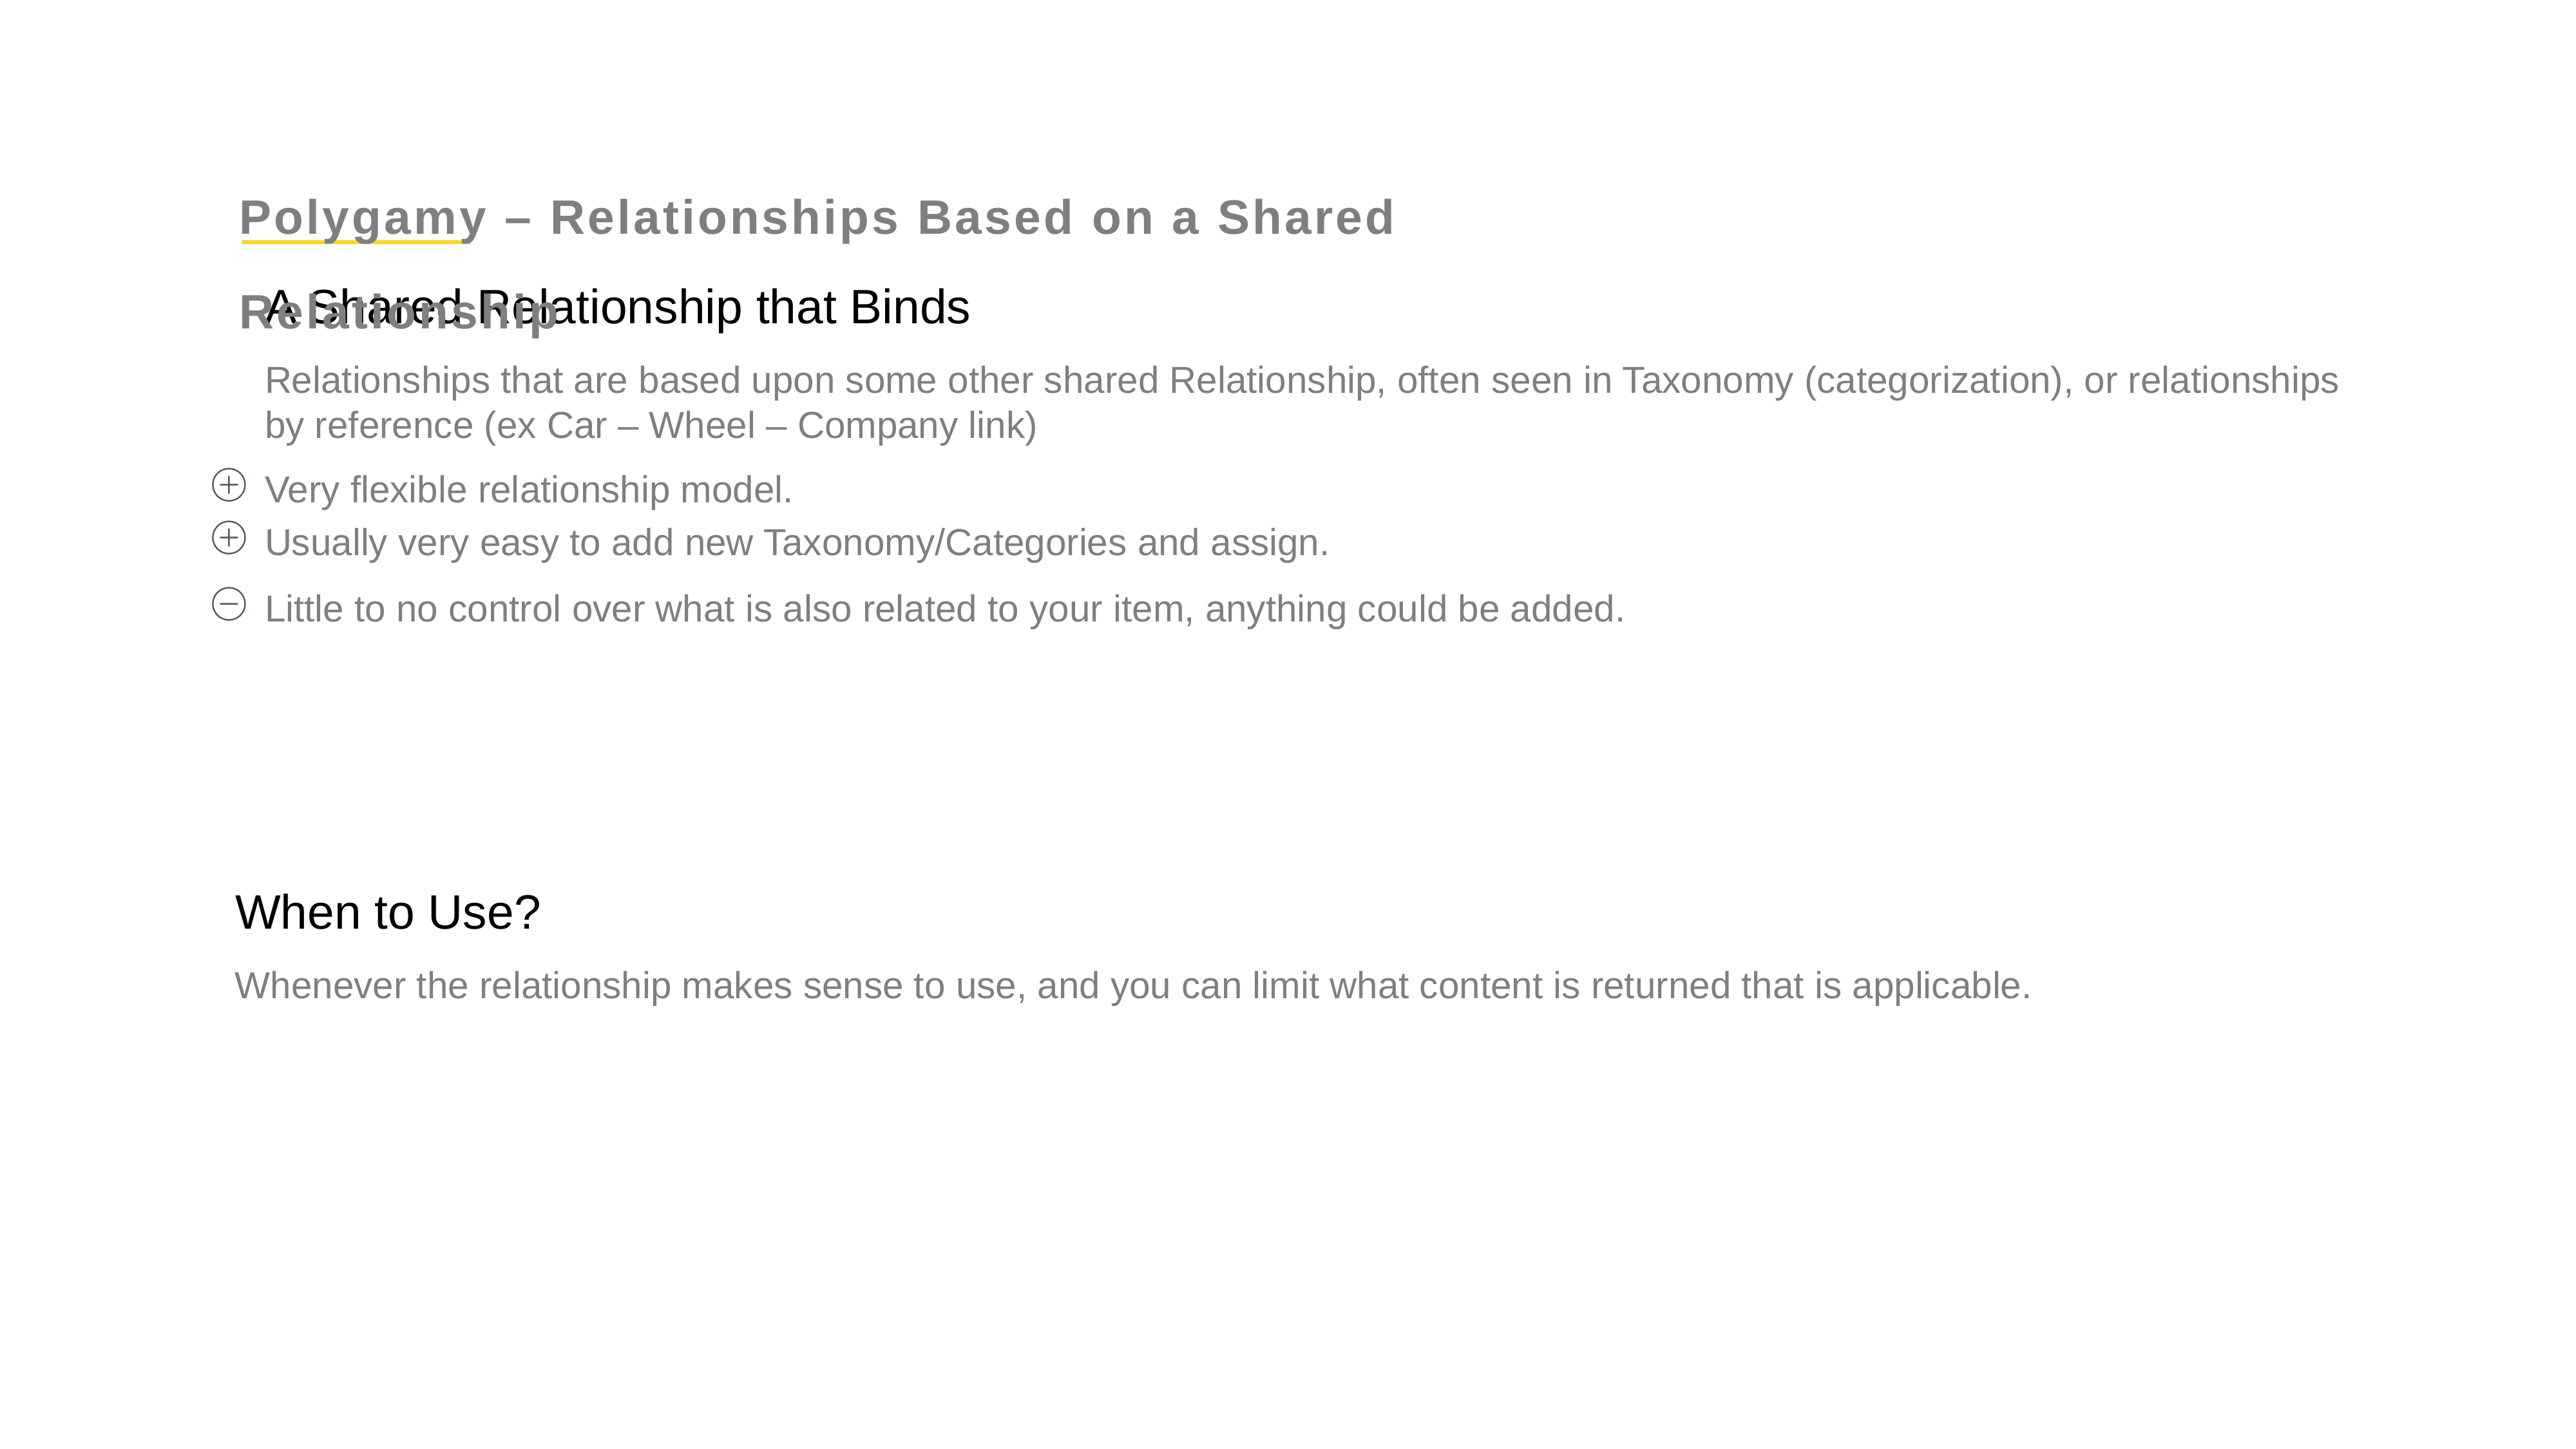

Polygamy – Relationships Based on a Shared Relationship
A Shared Relationship that Binds
Relationships that are based upon some other shared Relationship, often seen in Taxonomy (categorization), or relationships by reference (ex Car – Wheel – Company link)
Very flexible relationship model.

Usually very easy to add new Taxonomy/Categories and assign.

Little to no control over what is also related to your item, anything could be added.

When to Use?
Whenever the relationship makes sense to use, and you can limit what content is returned that is applicable.